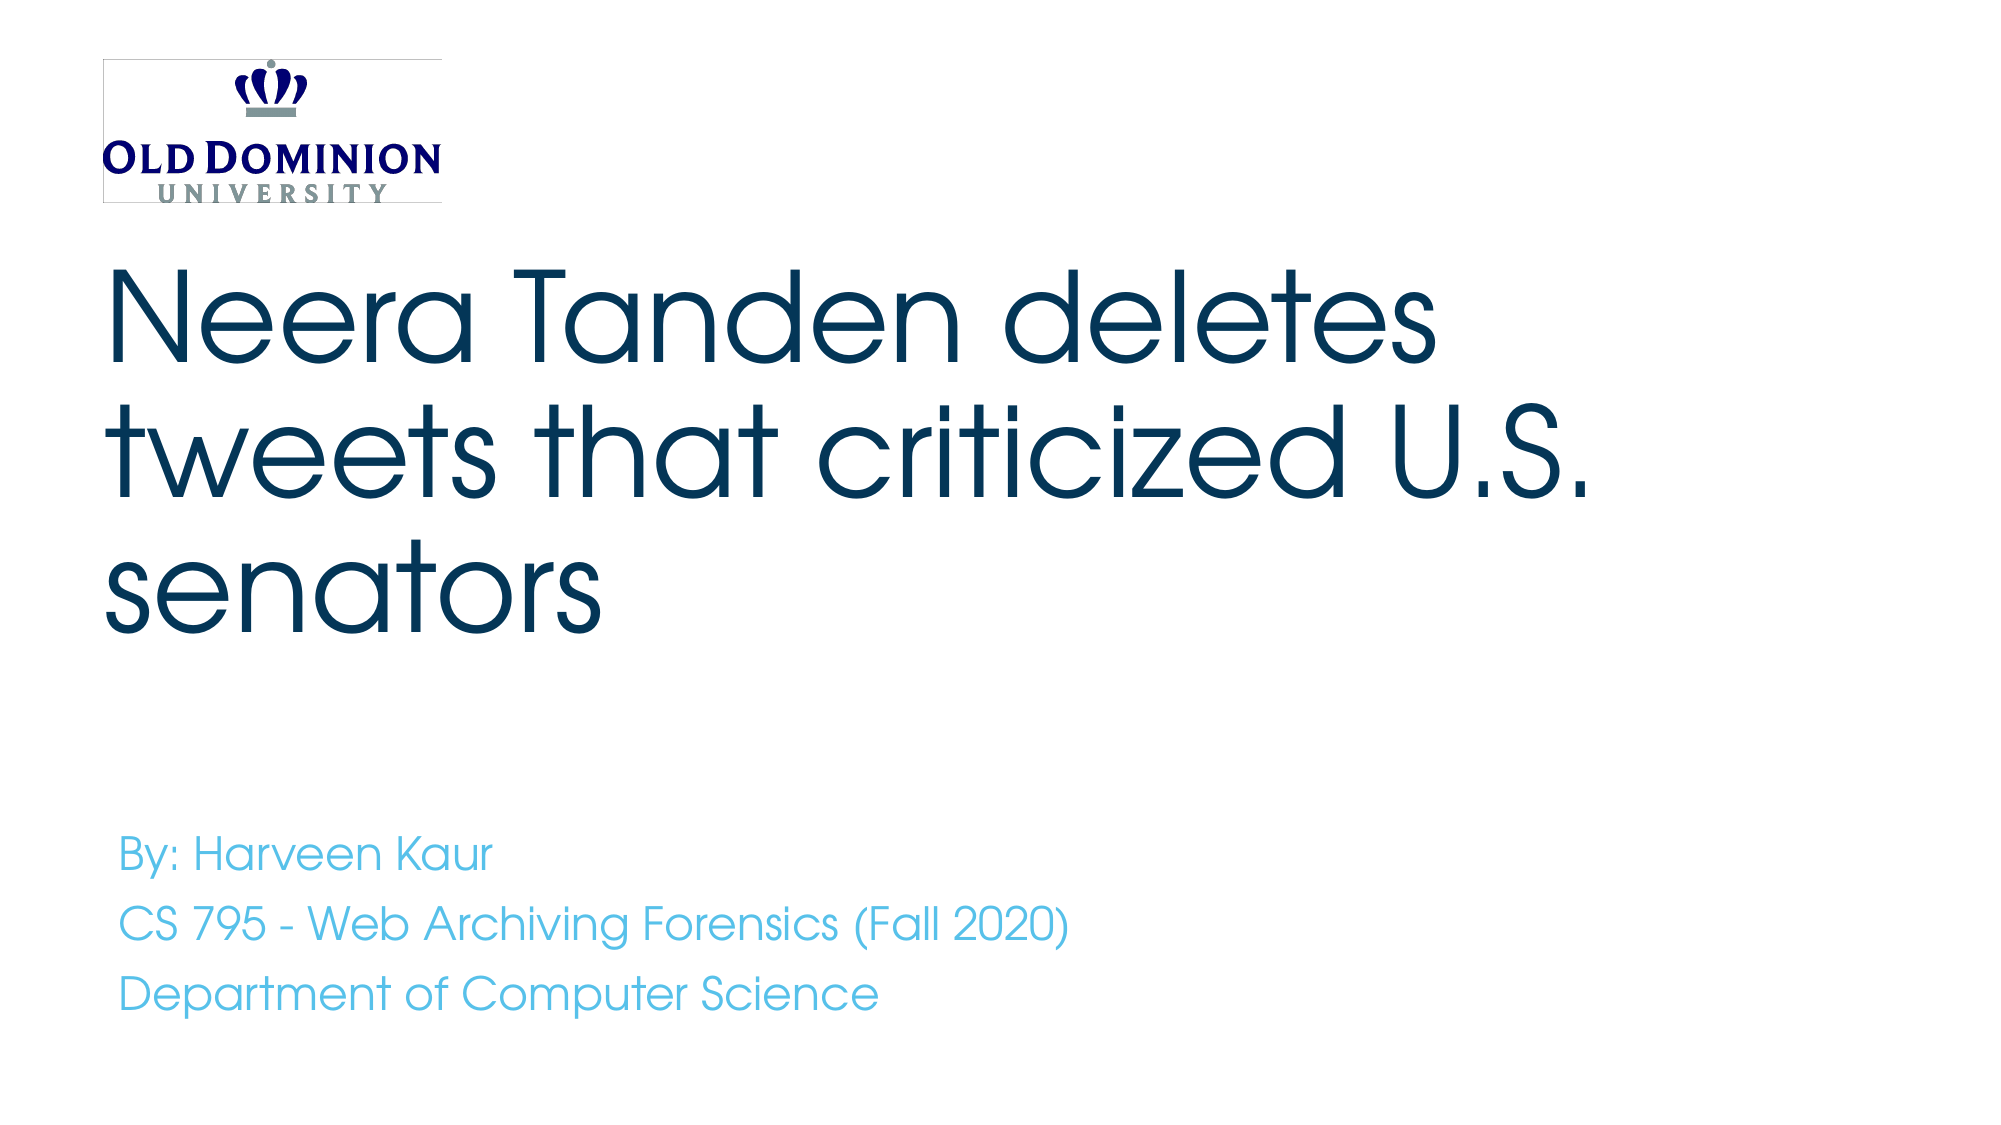

# Neera Tanden deletes tweets that criticized U.S. senators
By: Harveen Kaur
CS 795 - Web Archiving Forensics (Fall 2020)
Department of Computer Science